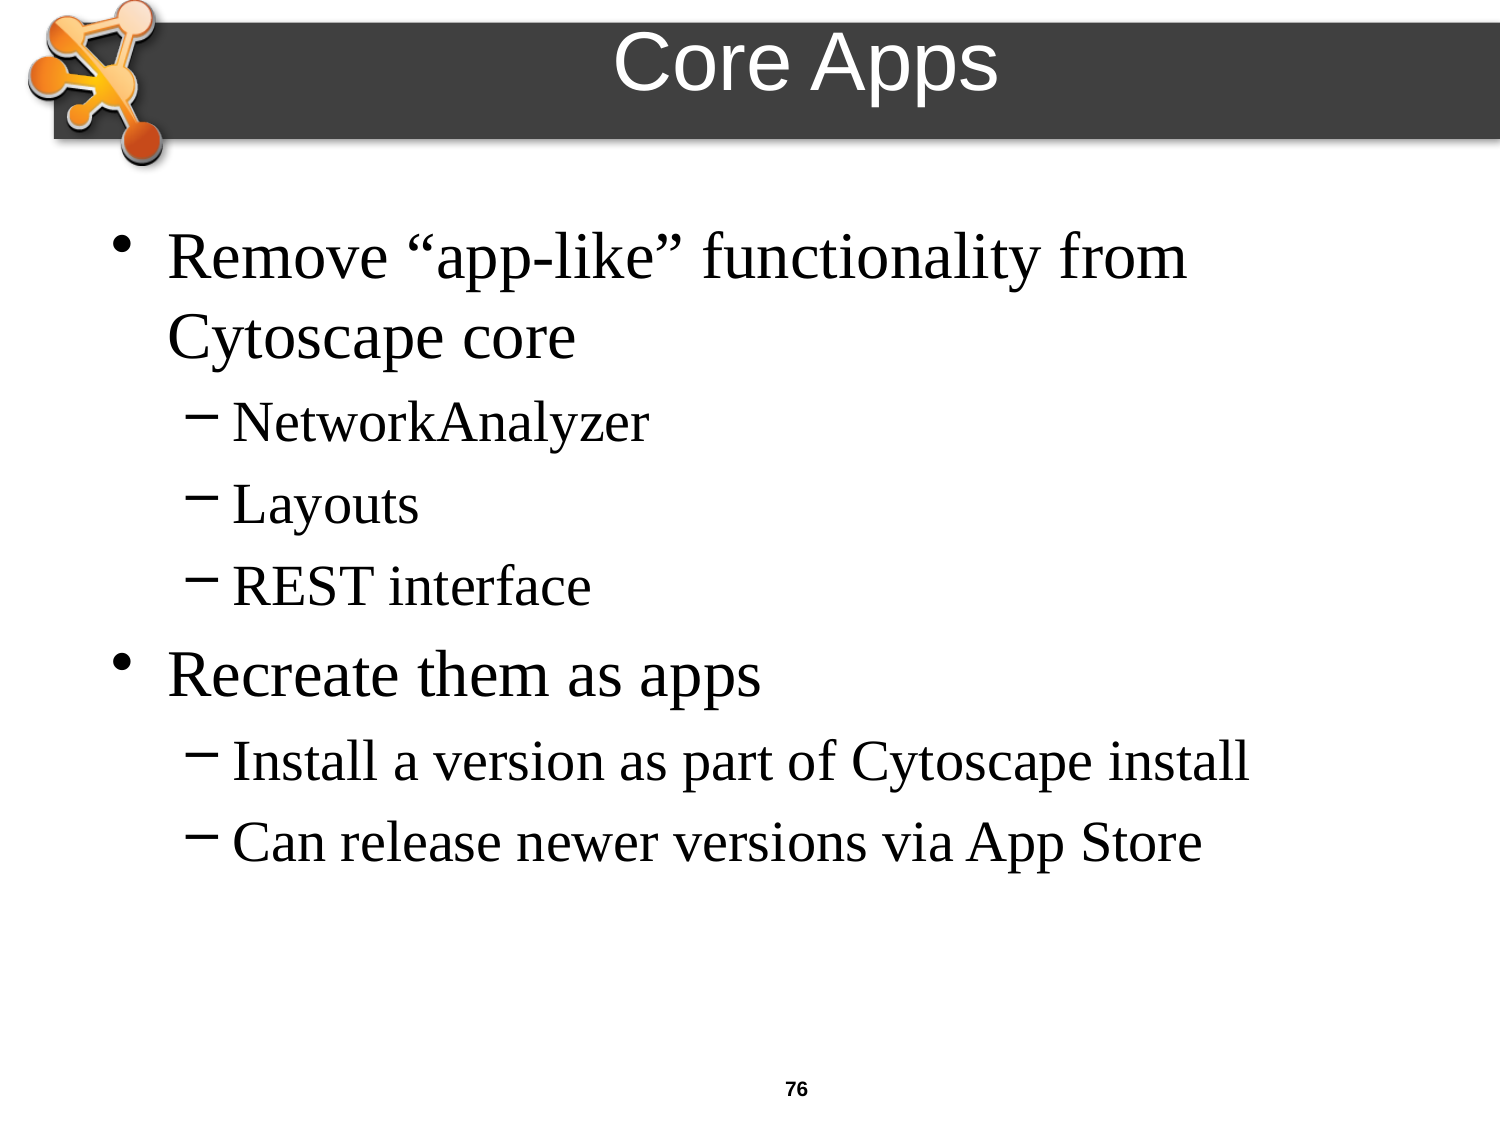

# Core Apps
Remove “app-like” functionality from Cytoscape core
NetworkAnalyzer
Layouts
REST interface
Recreate them as apps
Install a version as part of Cytoscape install
Can release newer versions via App Store